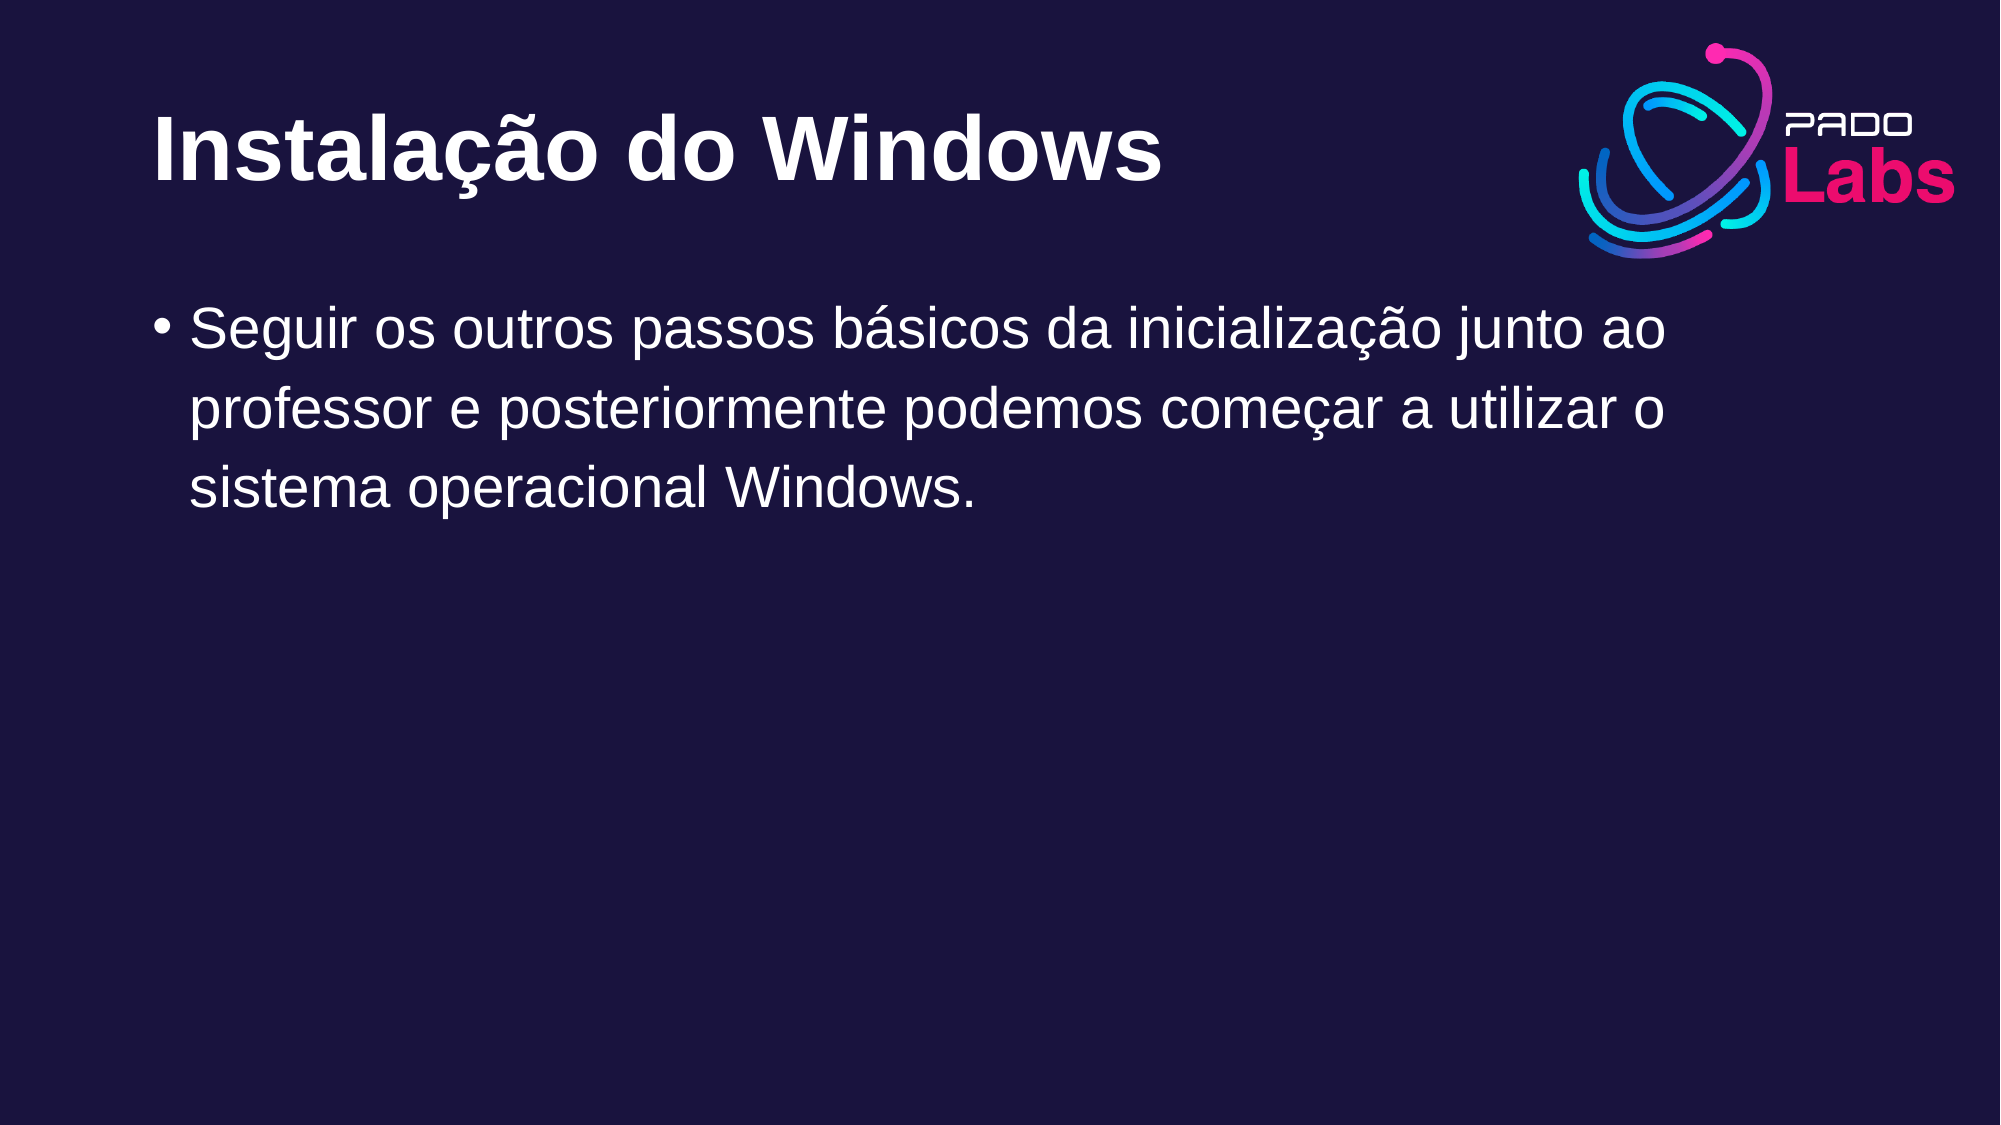

# Instalação do Windows
Seguir os outros passos básicos da inicialização junto ao professor e posteriormente podemos começar a utilizar o sistema operacional Windows.